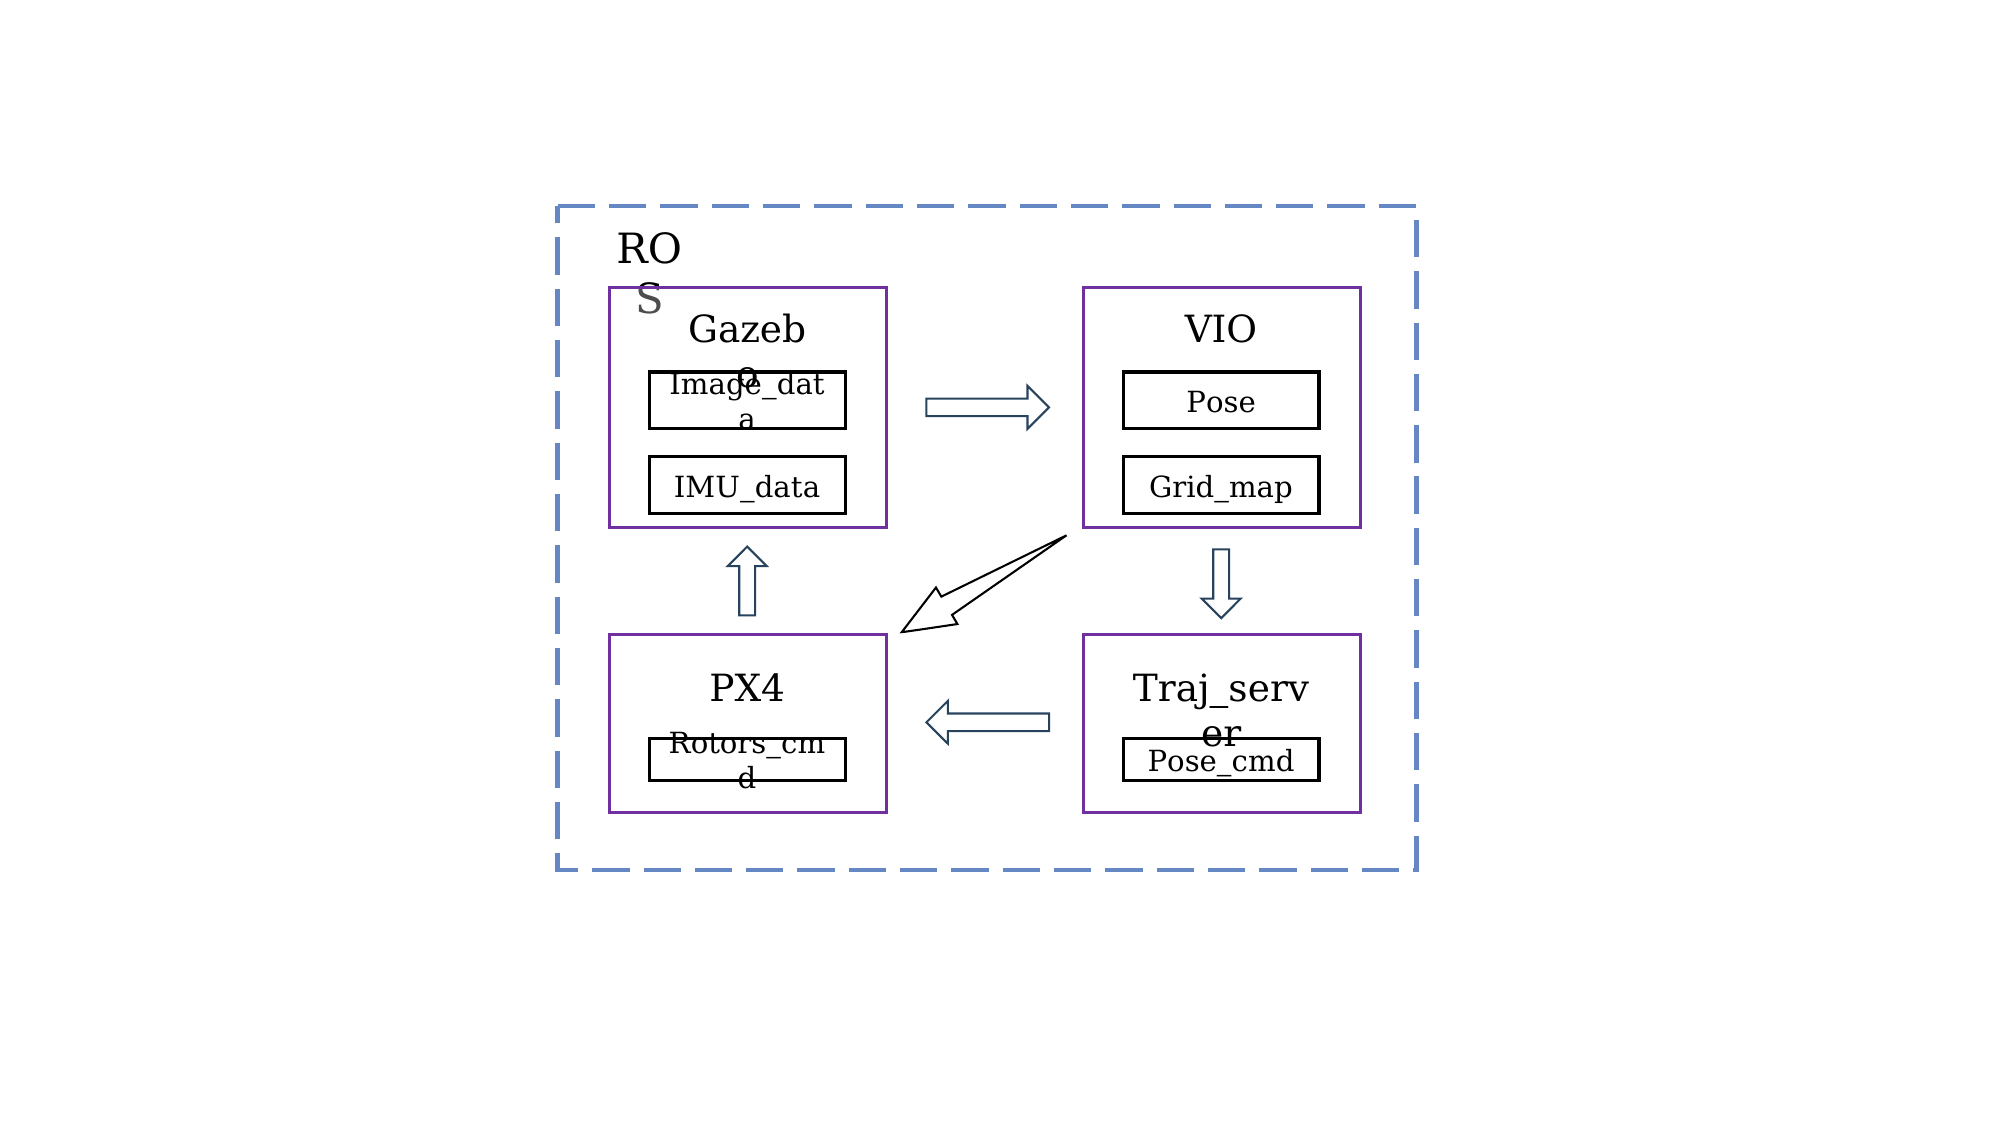

ROS

Gazebo
VIO
Image_data
Pose

IMU_data
Grid_map

PX4
Traj_server

Rotors_cmd
Pose_cmd